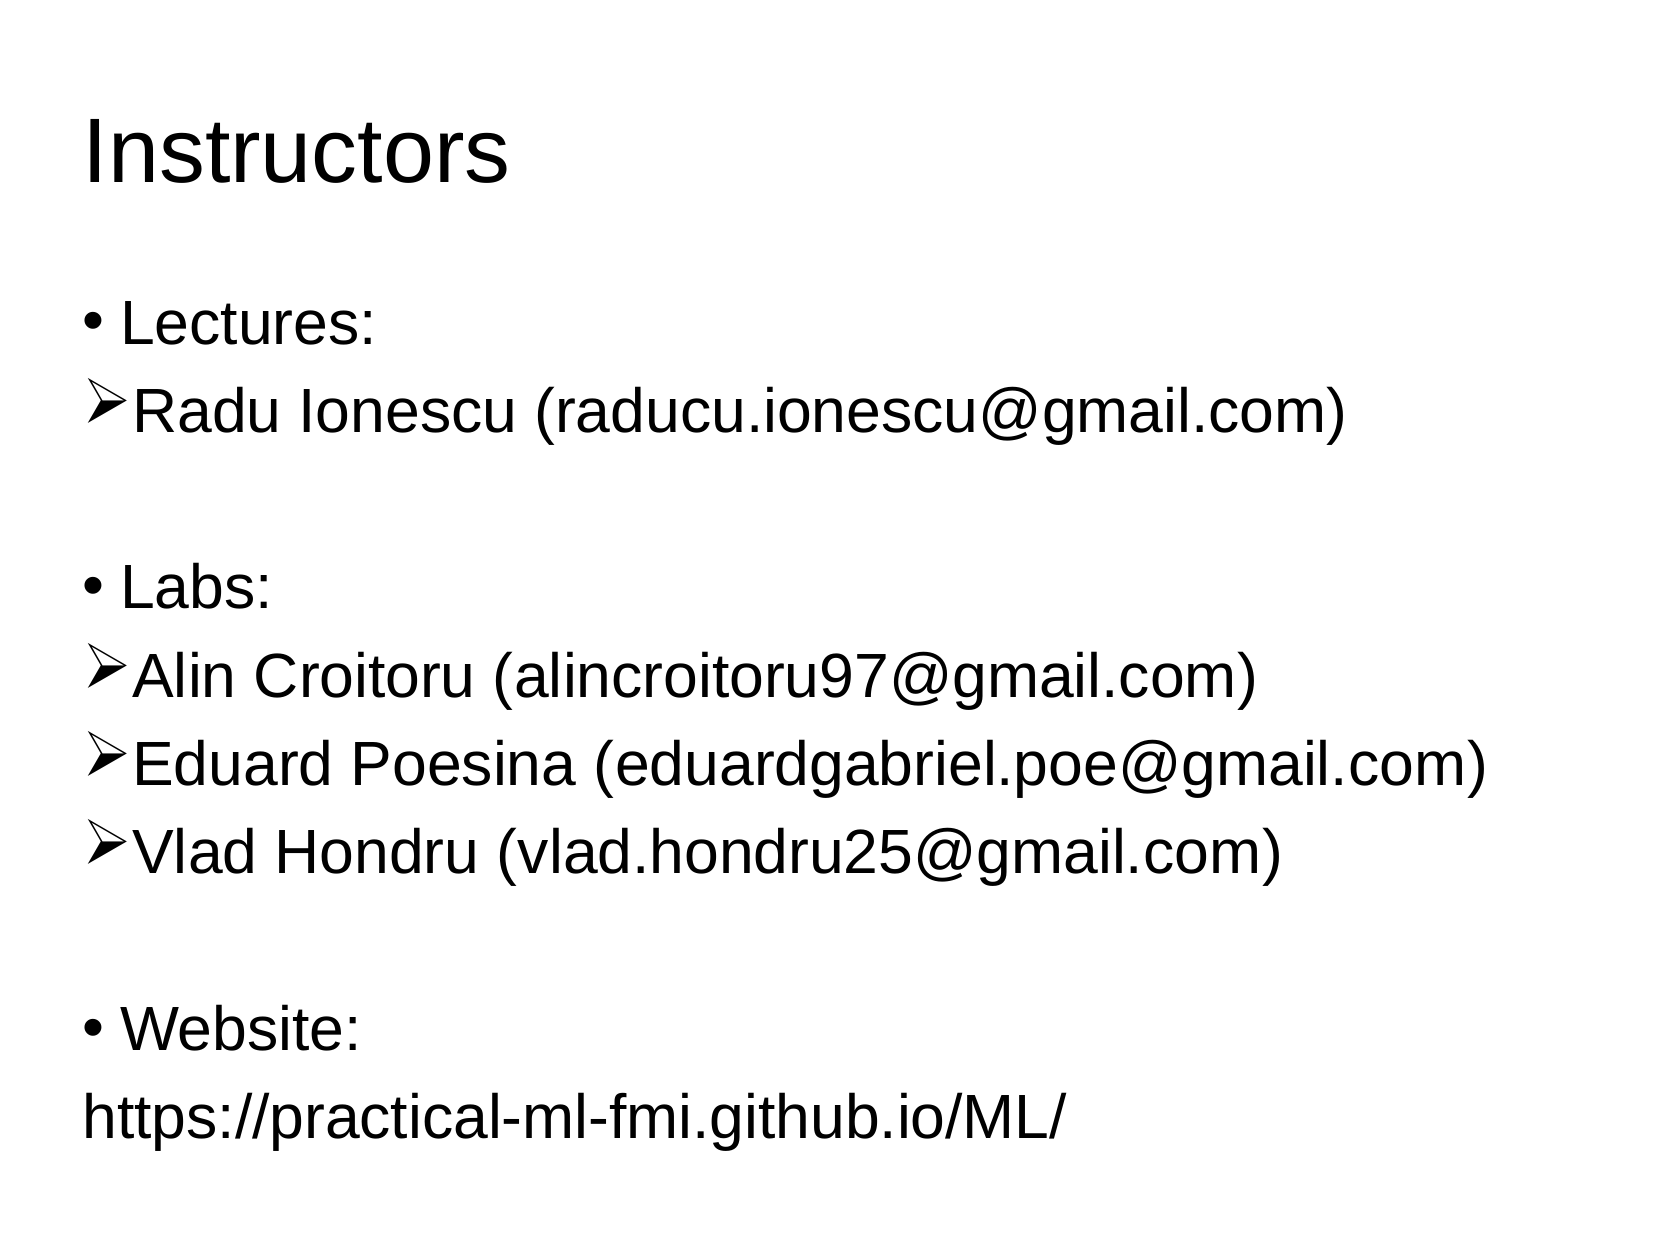

# Instructors
Lectures:
Radu Ionescu (raducu.ionescu@gmail.com)

Labs:
Alin Croitoru (alincroitoru97@gmail.com)
Eduard Poesina (eduardgabriel.poe@gmail.com)
Vlad Hondru (vlad.hondru25@gmail.com)

Website:
https://practical-ml-fmi.github.io/ML/